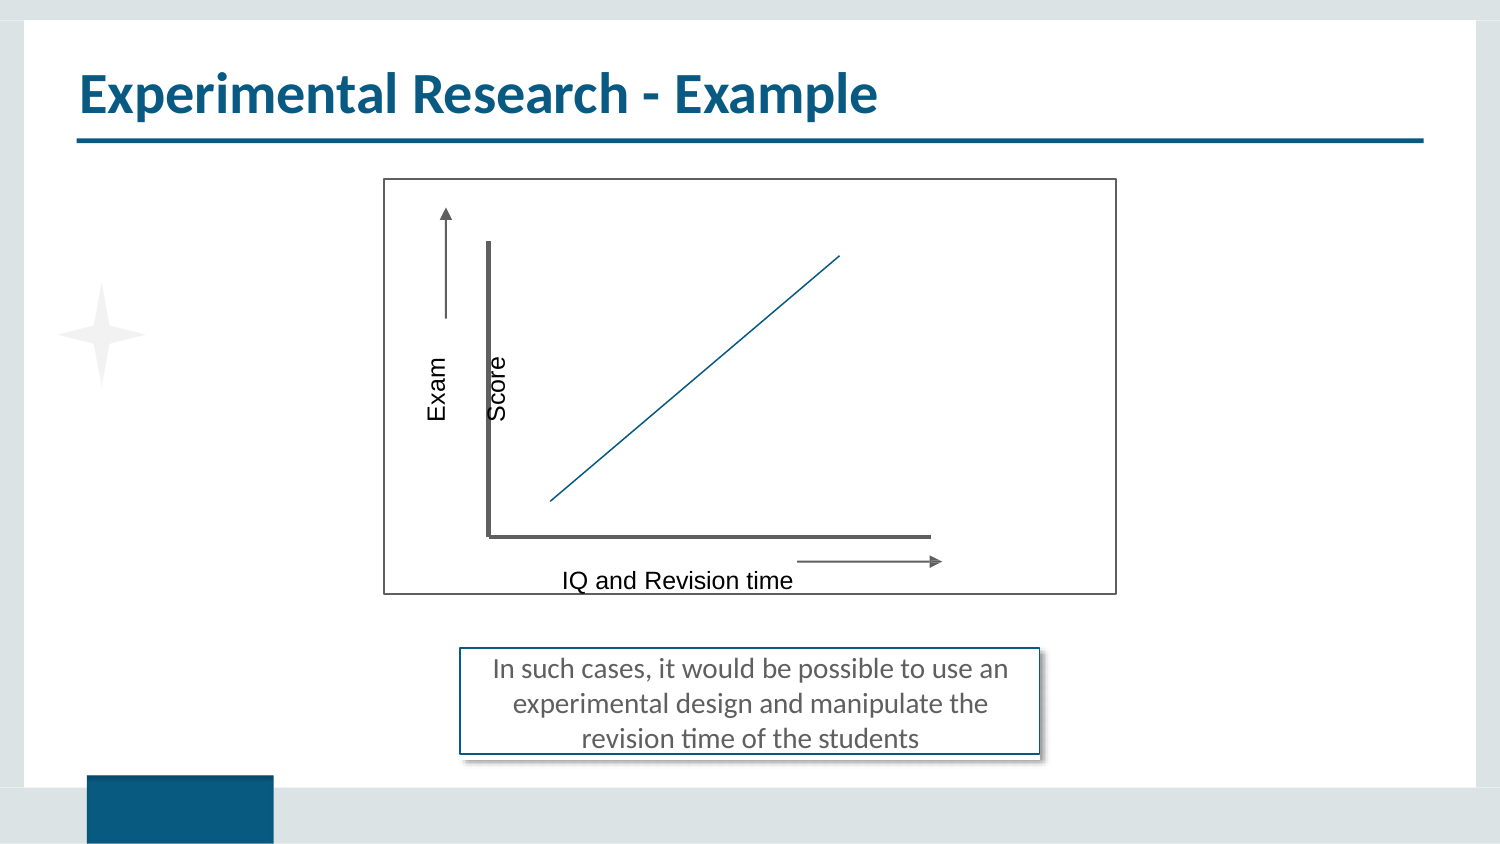

# Experimental Research - Example

IQ and Revision time

Exam  Score

In such cases, it would be possible to use an  experimental design and manipulate the  revision time of the students